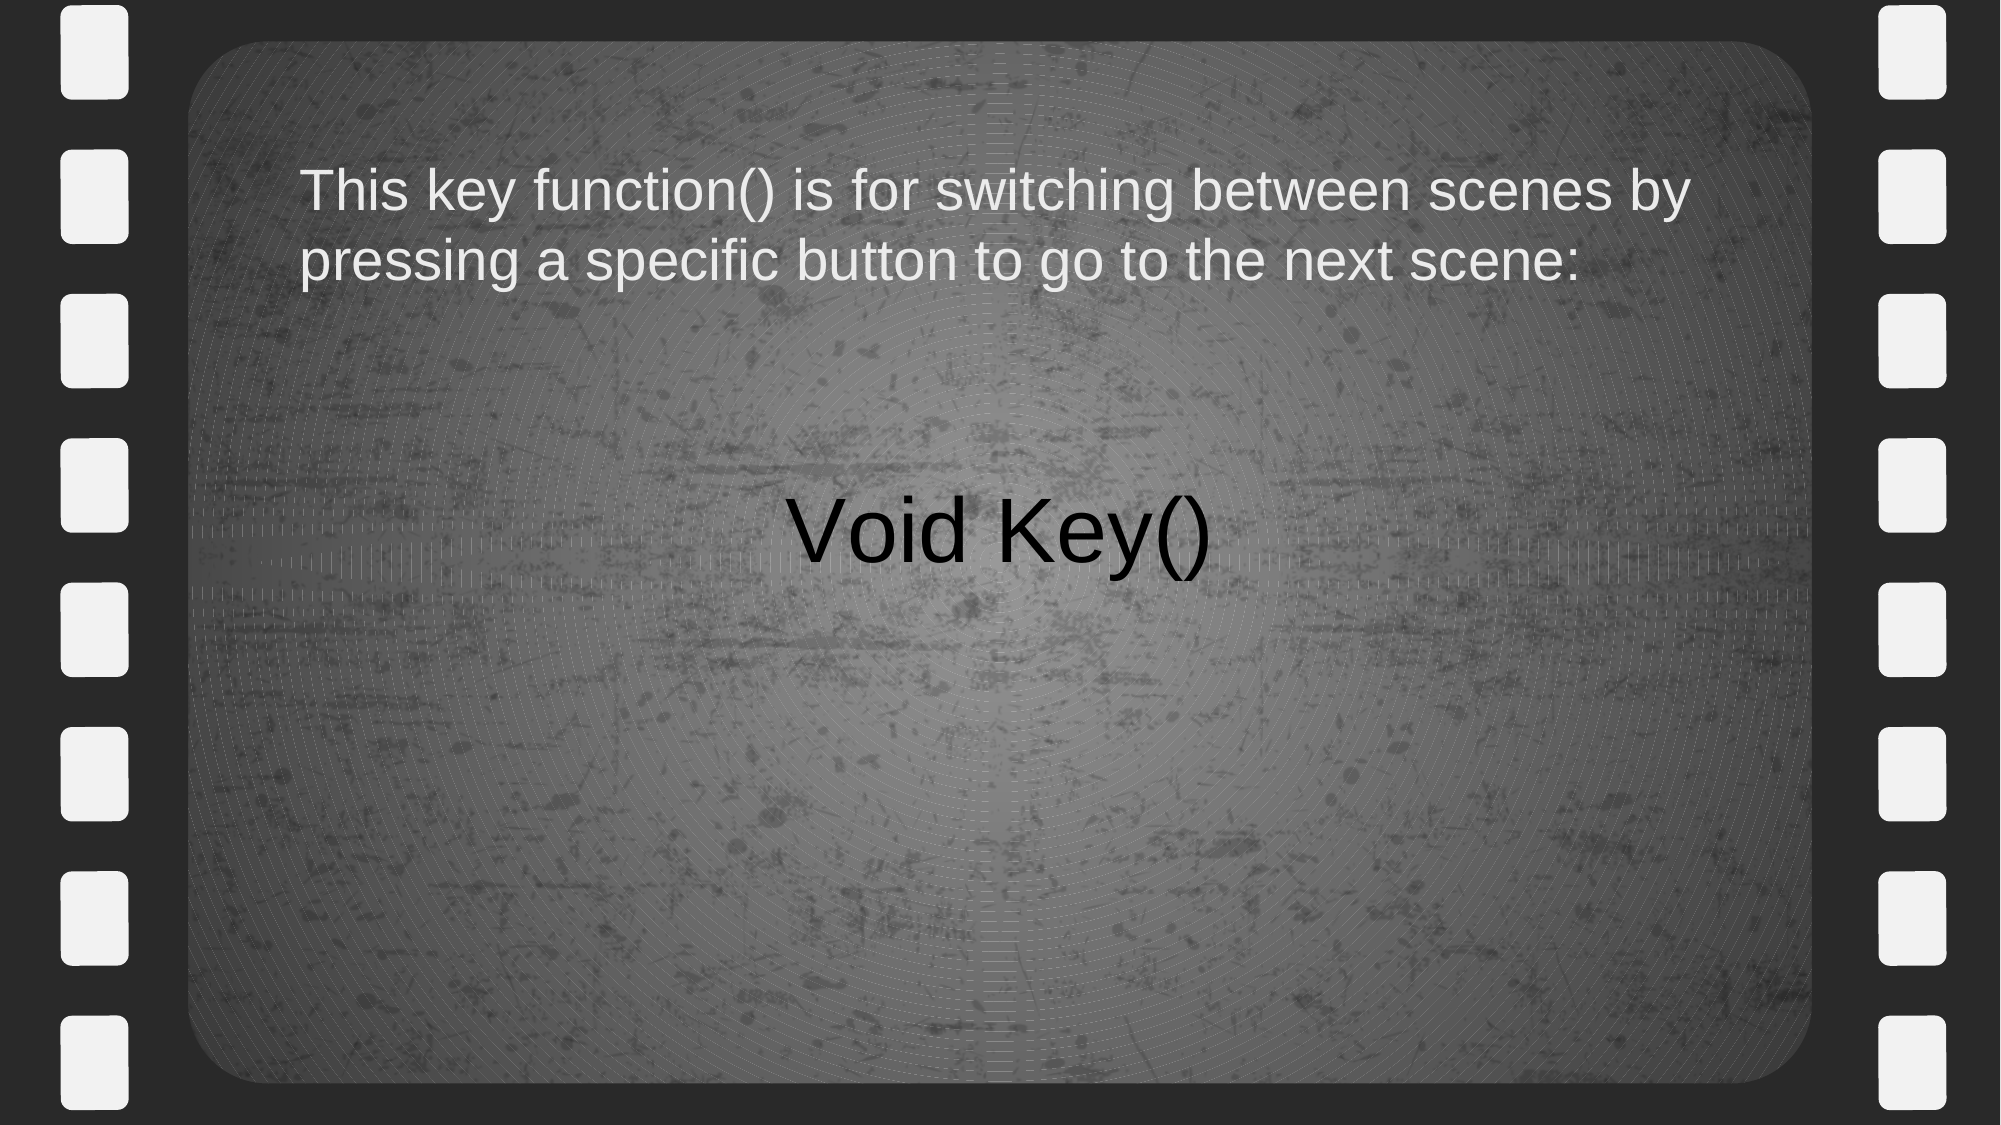

This key function() is for switching between scenes by pressing a specific button to go to the next scene:
Void Key()